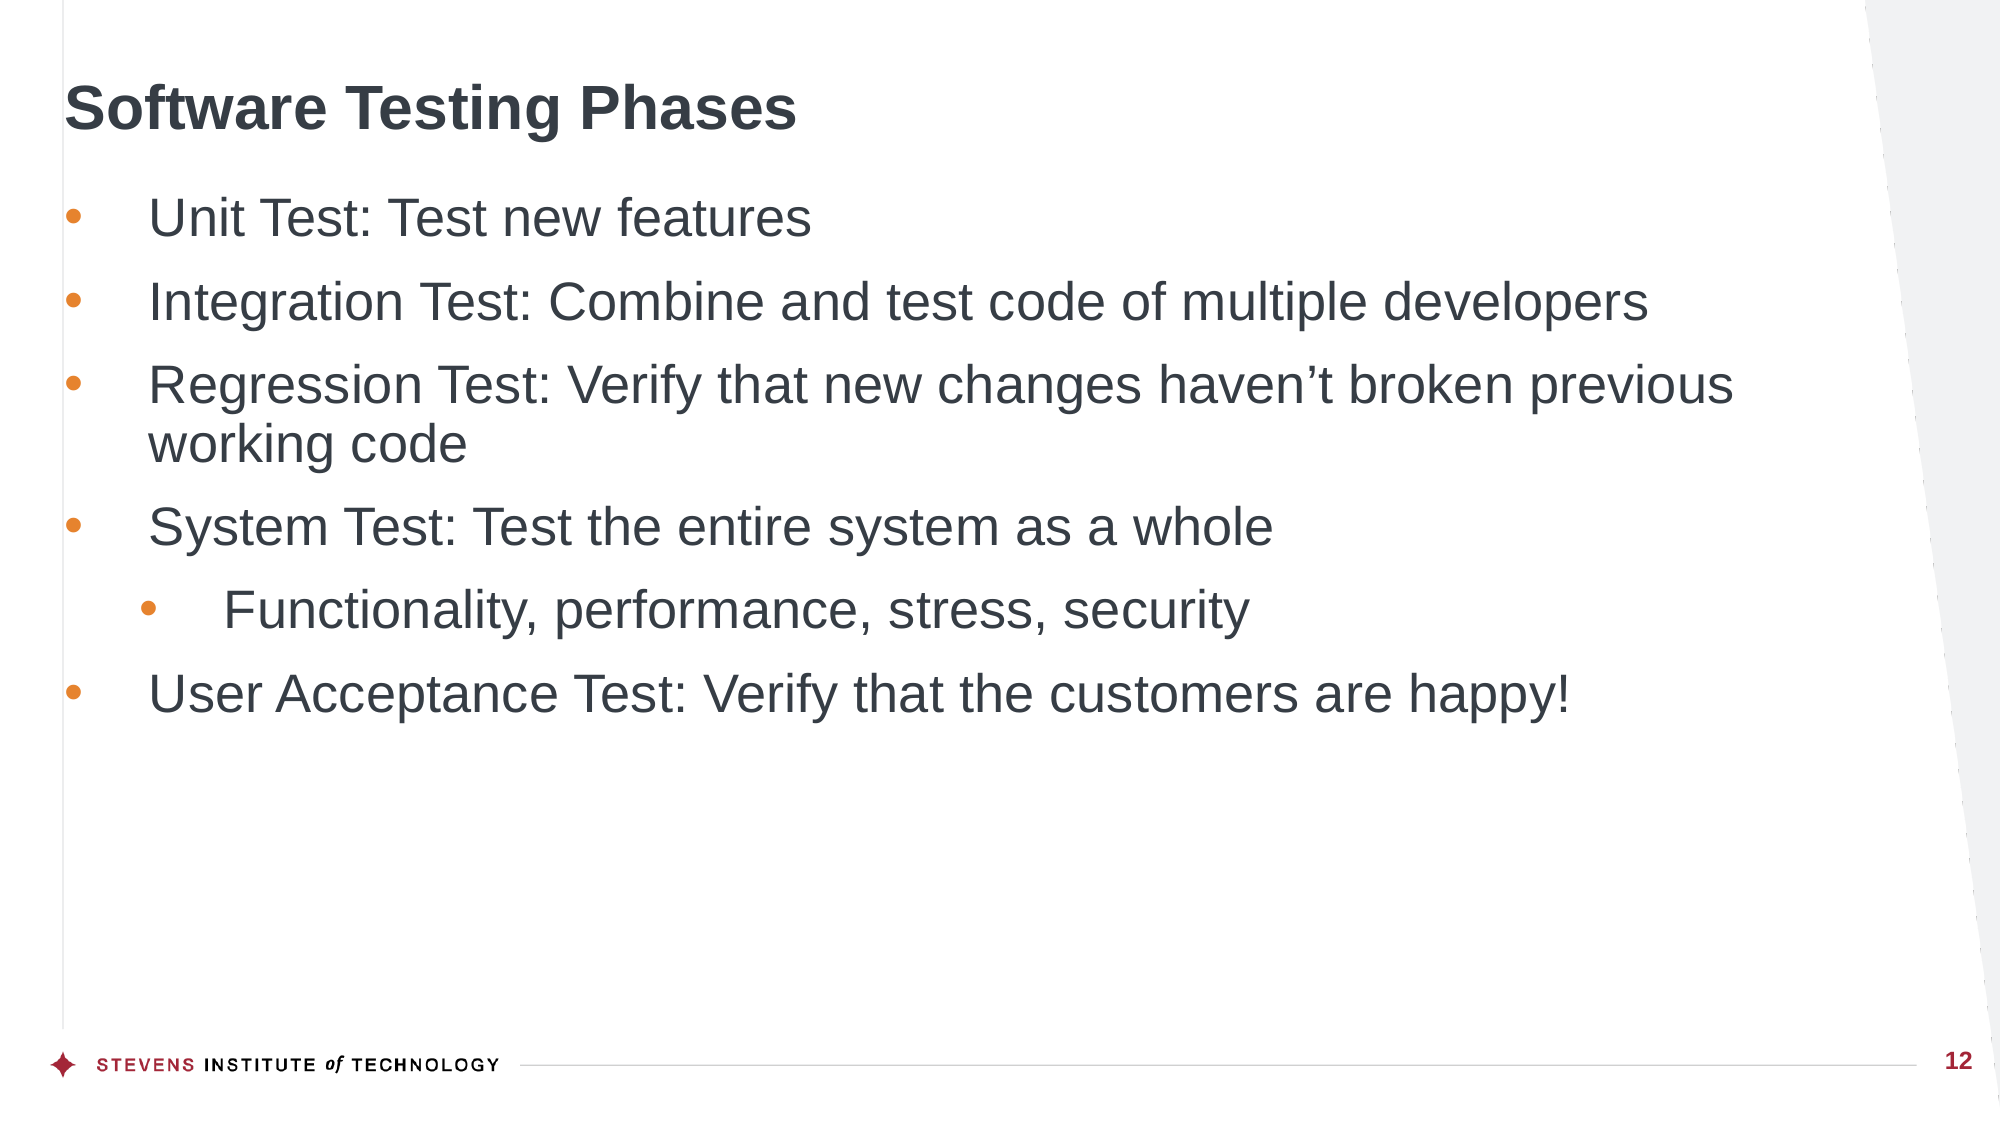

# Software Testing Phases
Unit Test: Test new features
Integration Test: Combine and test code of multiple developers
Regression Test: Verify that new changes haven’t broken previous working code
System Test: Test the entire system as a whole
Functionality, performance, stress, security
User Acceptance Test: Verify that the customers are happy!
12